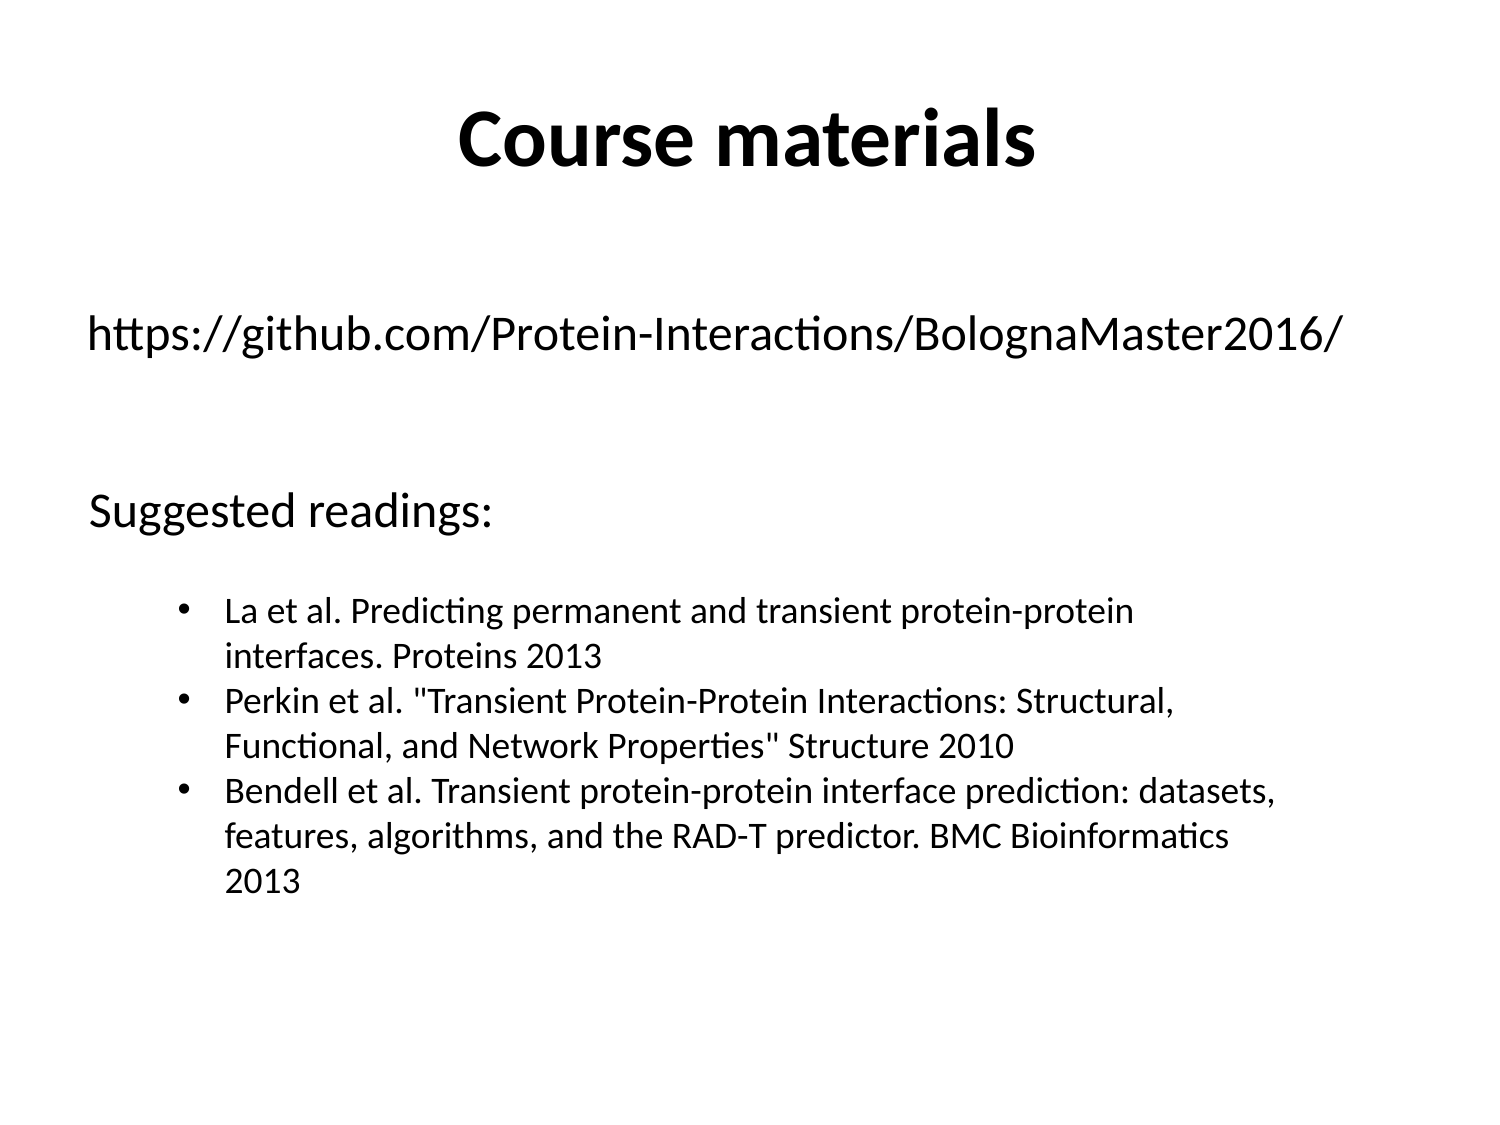

Course materials
https://github.com/Protein-Interactions/BolognaMaster2016/
Suggested readings:
La et al. Predicting permanent and transient protein-protein interfaces. Proteins 2013
Perkin et al. "Transient Protein-Protein Interactions: Structural, Functional, and Network Properties" Structure 2010
Bendell et al. Transient protein-protein interface prediction: datasets, features, algorithms, and the RAD-T predictor. BMC Bioinformatics 2013